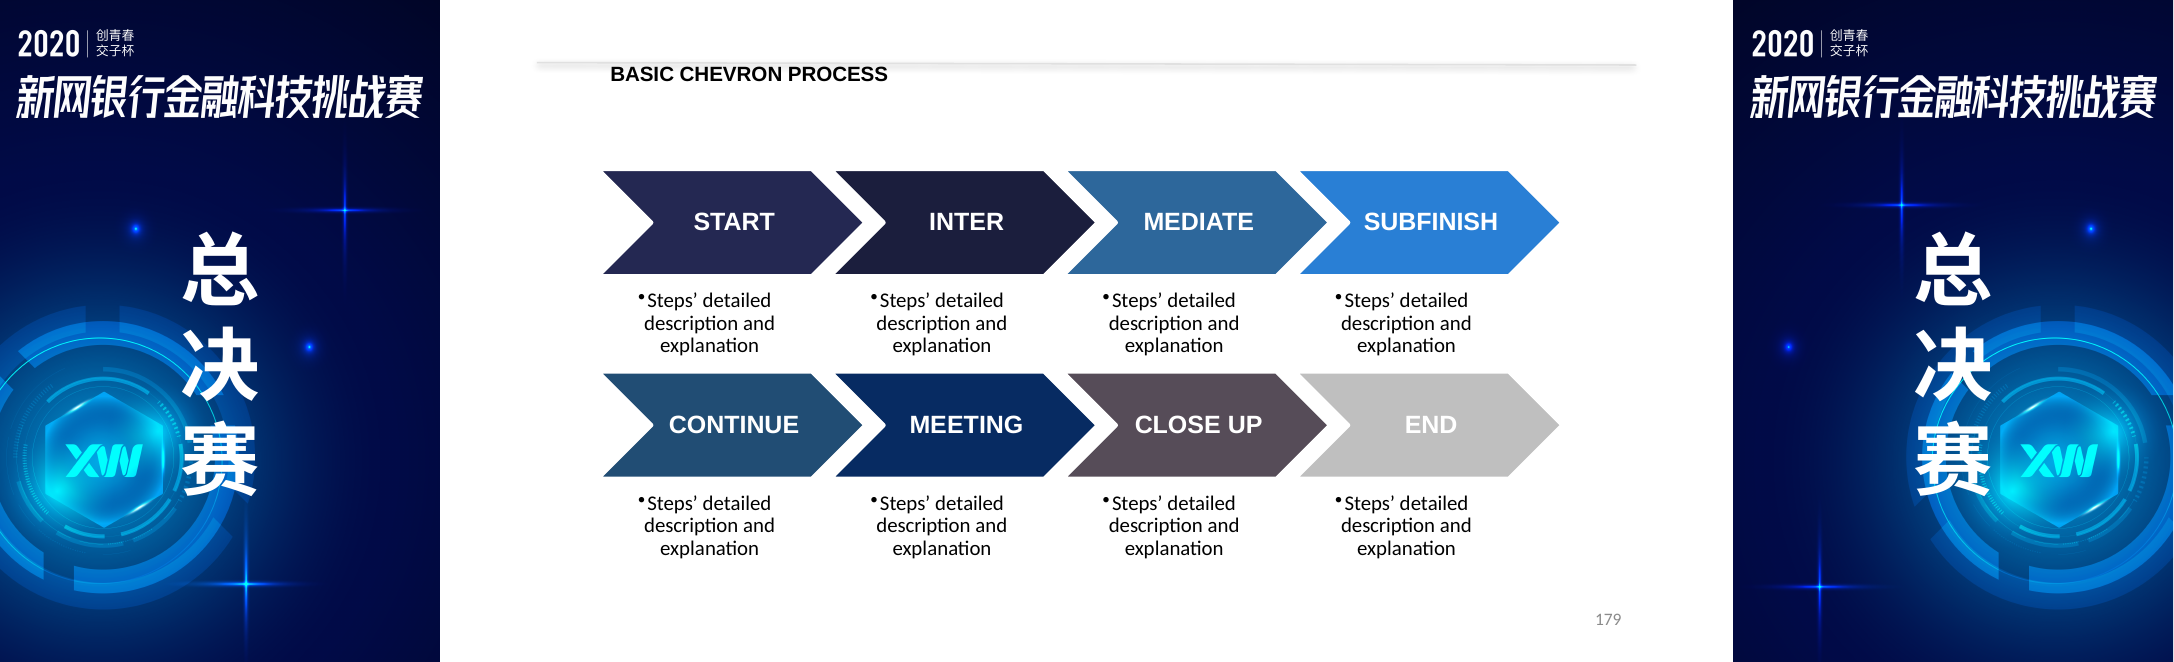

# BASIC CHEVRON PROCESS
START
Steps’ detailed description and explanation
INTER
Steps’ detailed description and explanation
MEDIATE
Steps’ detailed description and explanation
SUBFINISH
Steps’ detailed description and explanation
CONTINUE
Steps’ detailed description and explanation
MEETING
Steps’ detailed description and explanation
CLOSE UP
Steps’ detailed description and explanation
END
Steps’ detailed description and explanation
179